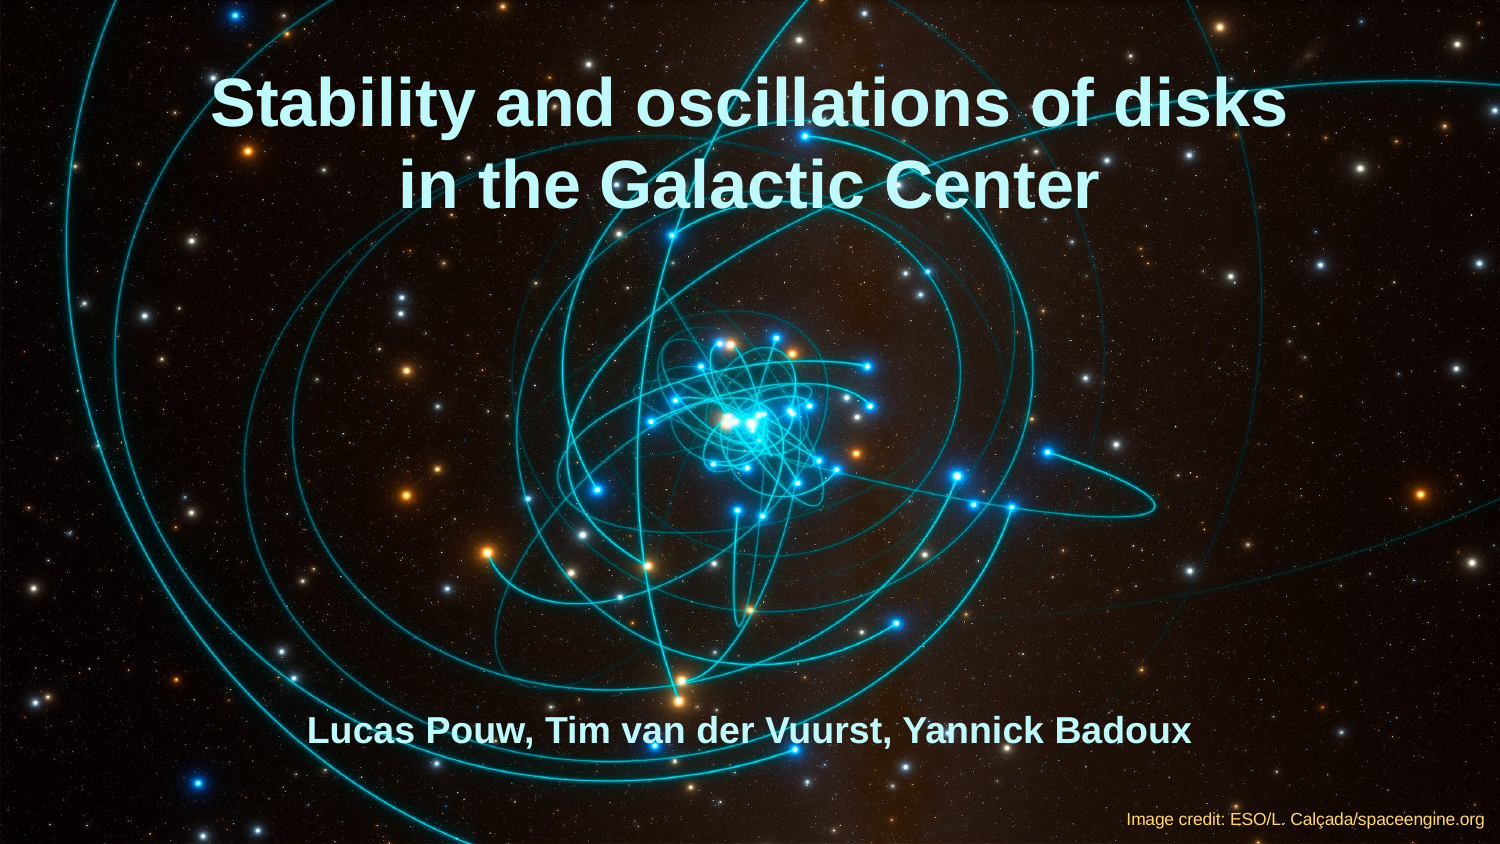

# Stability and oscillations of disks in the Galactic Center
Lucas Pouw, Tim van der Vuurst, Yannick Badoux
Image credit: ESO/L. Calçada/spaceengine.org